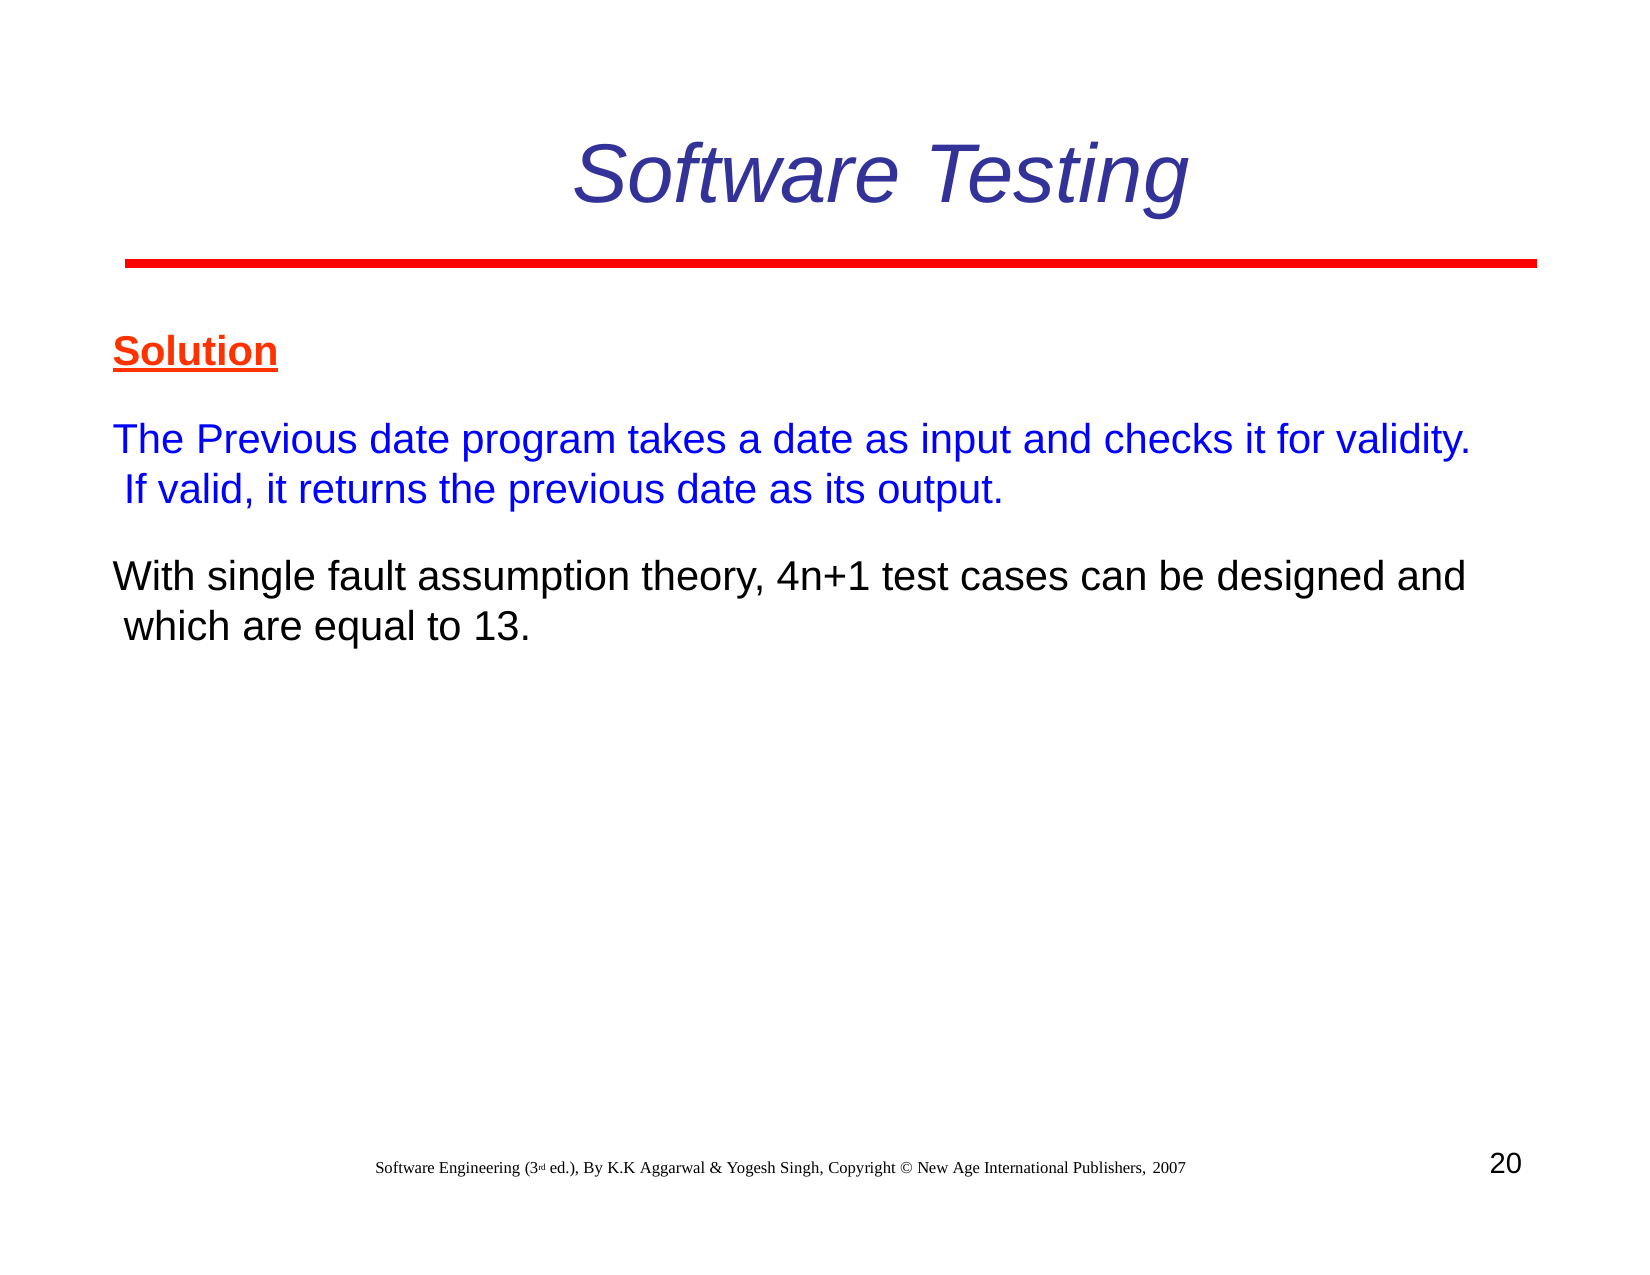

# Software Testing

Solution
The Previous date program takes a date as input and checks it for validity.  If valid, it returns the previous date as its output.
With single fault assumption theory, 4n+1 test cases can be designed and  which are equal to 13.
20
Software Engineering (3rd  ed.), By K.K Aggarwal & Yogesh Singh, Copyright © New Age International Publishers, 2007